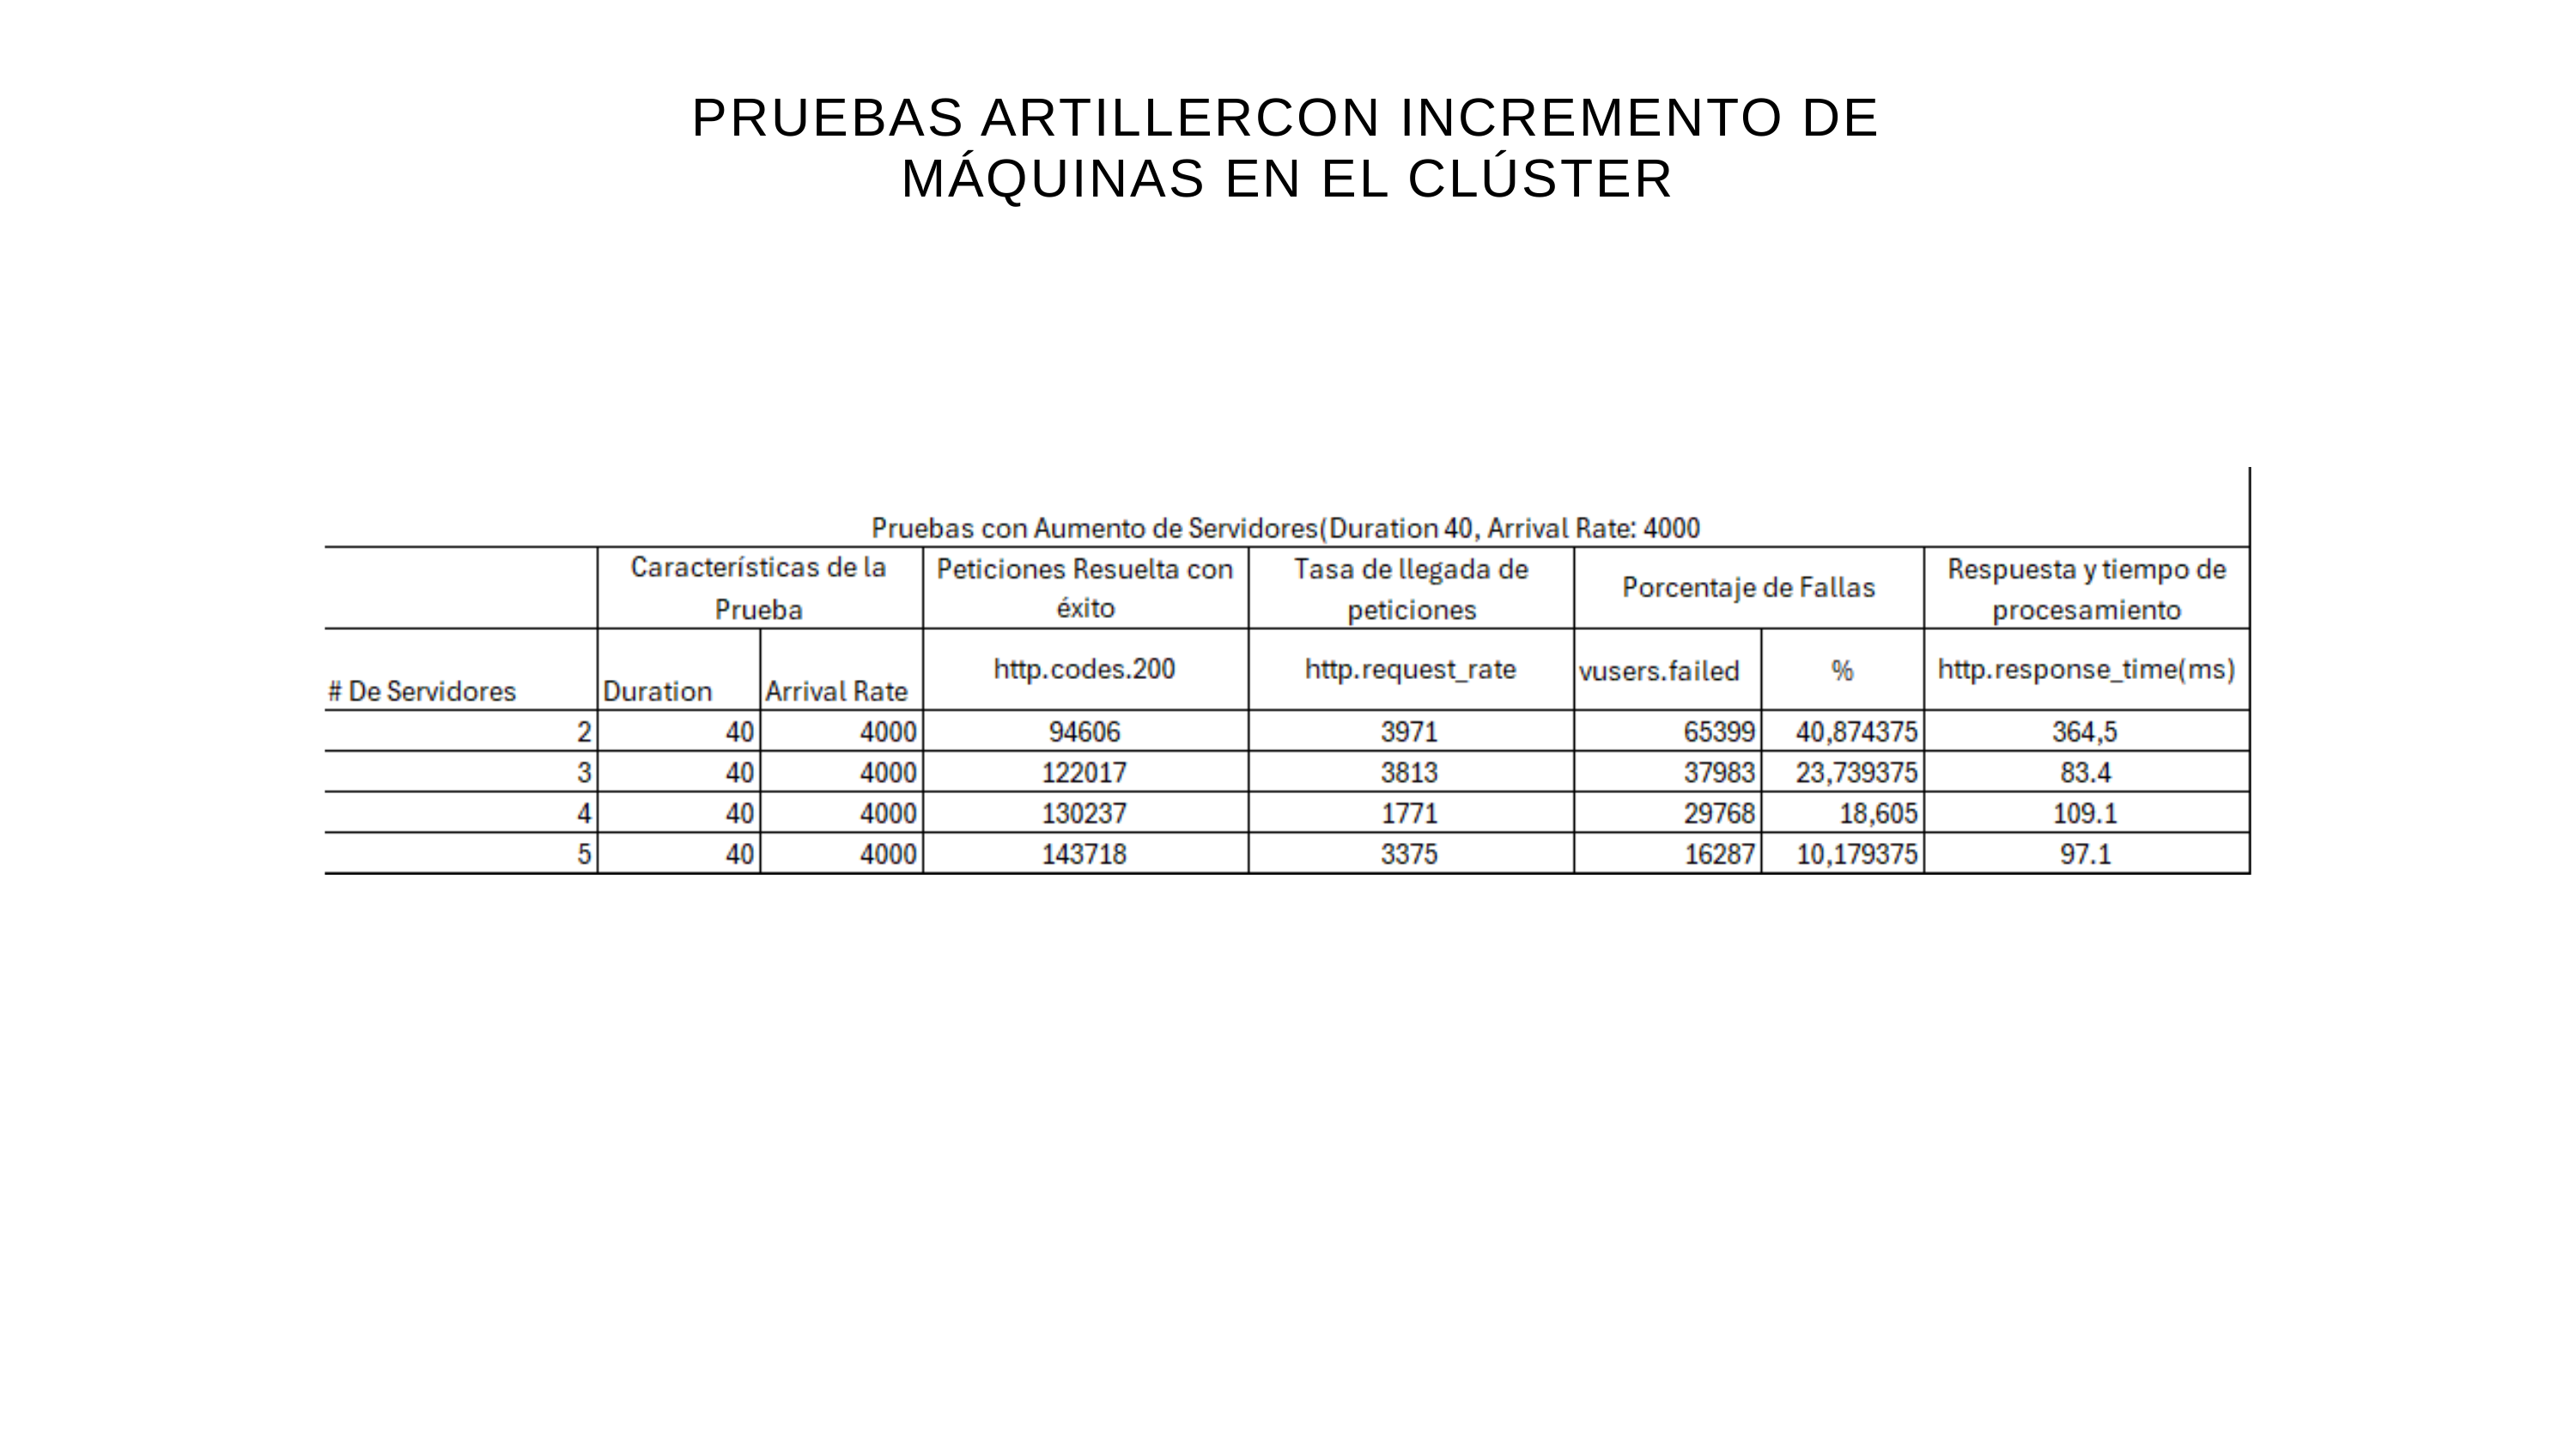

PRUEBAS ARTILLERCON INCREMENTO DE MÁQUINAS EN EL CLÚSTER